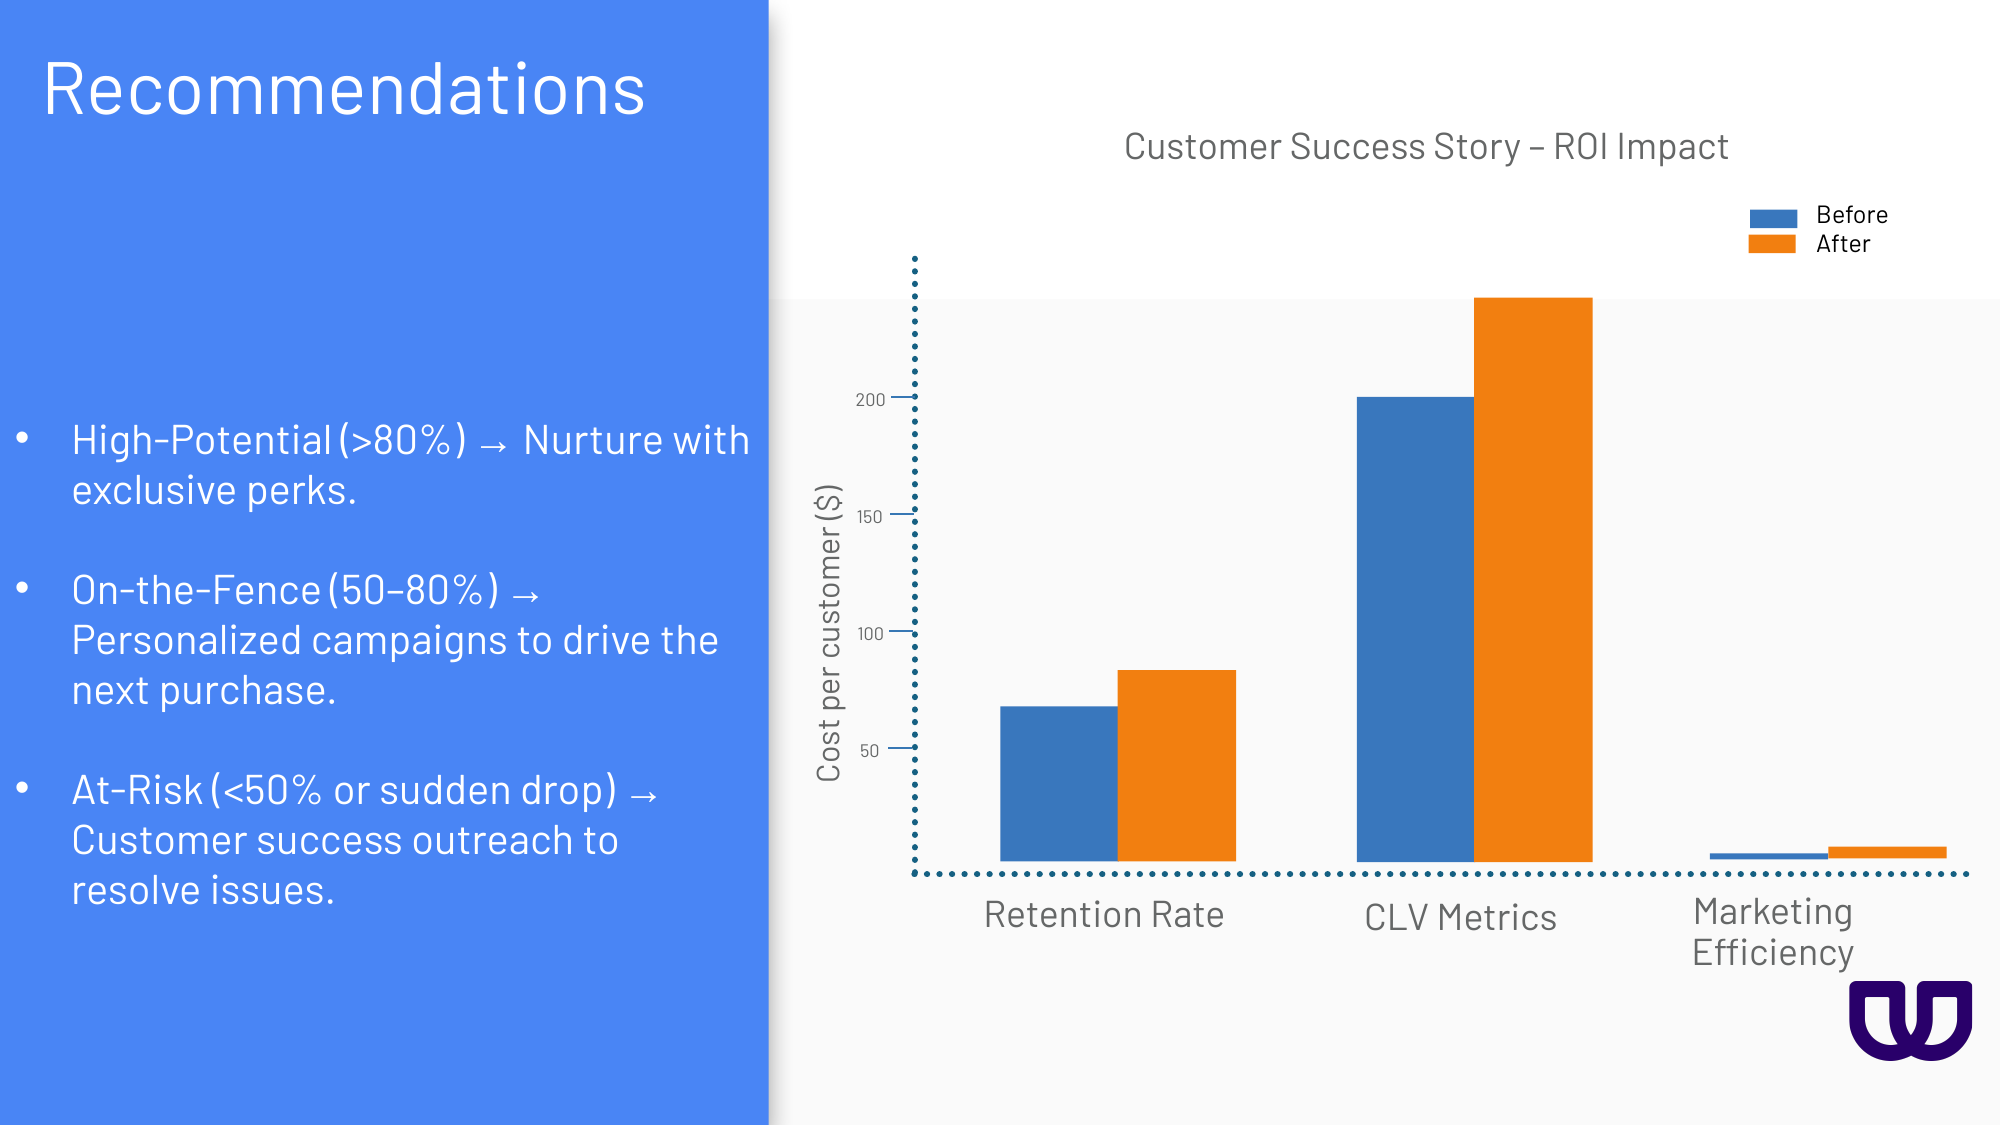

High-Potential (>80%) → Nurture with exclusive perks.
On-the-Fence (50–80%) → Personalized campaigns to drive the next purchase.

At-Risk (<50% or sudden drop) → Customer success outreach to resolve issues.
# Recommendations
Customer Success Story – ROI Impact
Before

After

200

150
Cost per customer ($)
100

50

Marketing Efficiency
Retention Rate
CLV Metrics